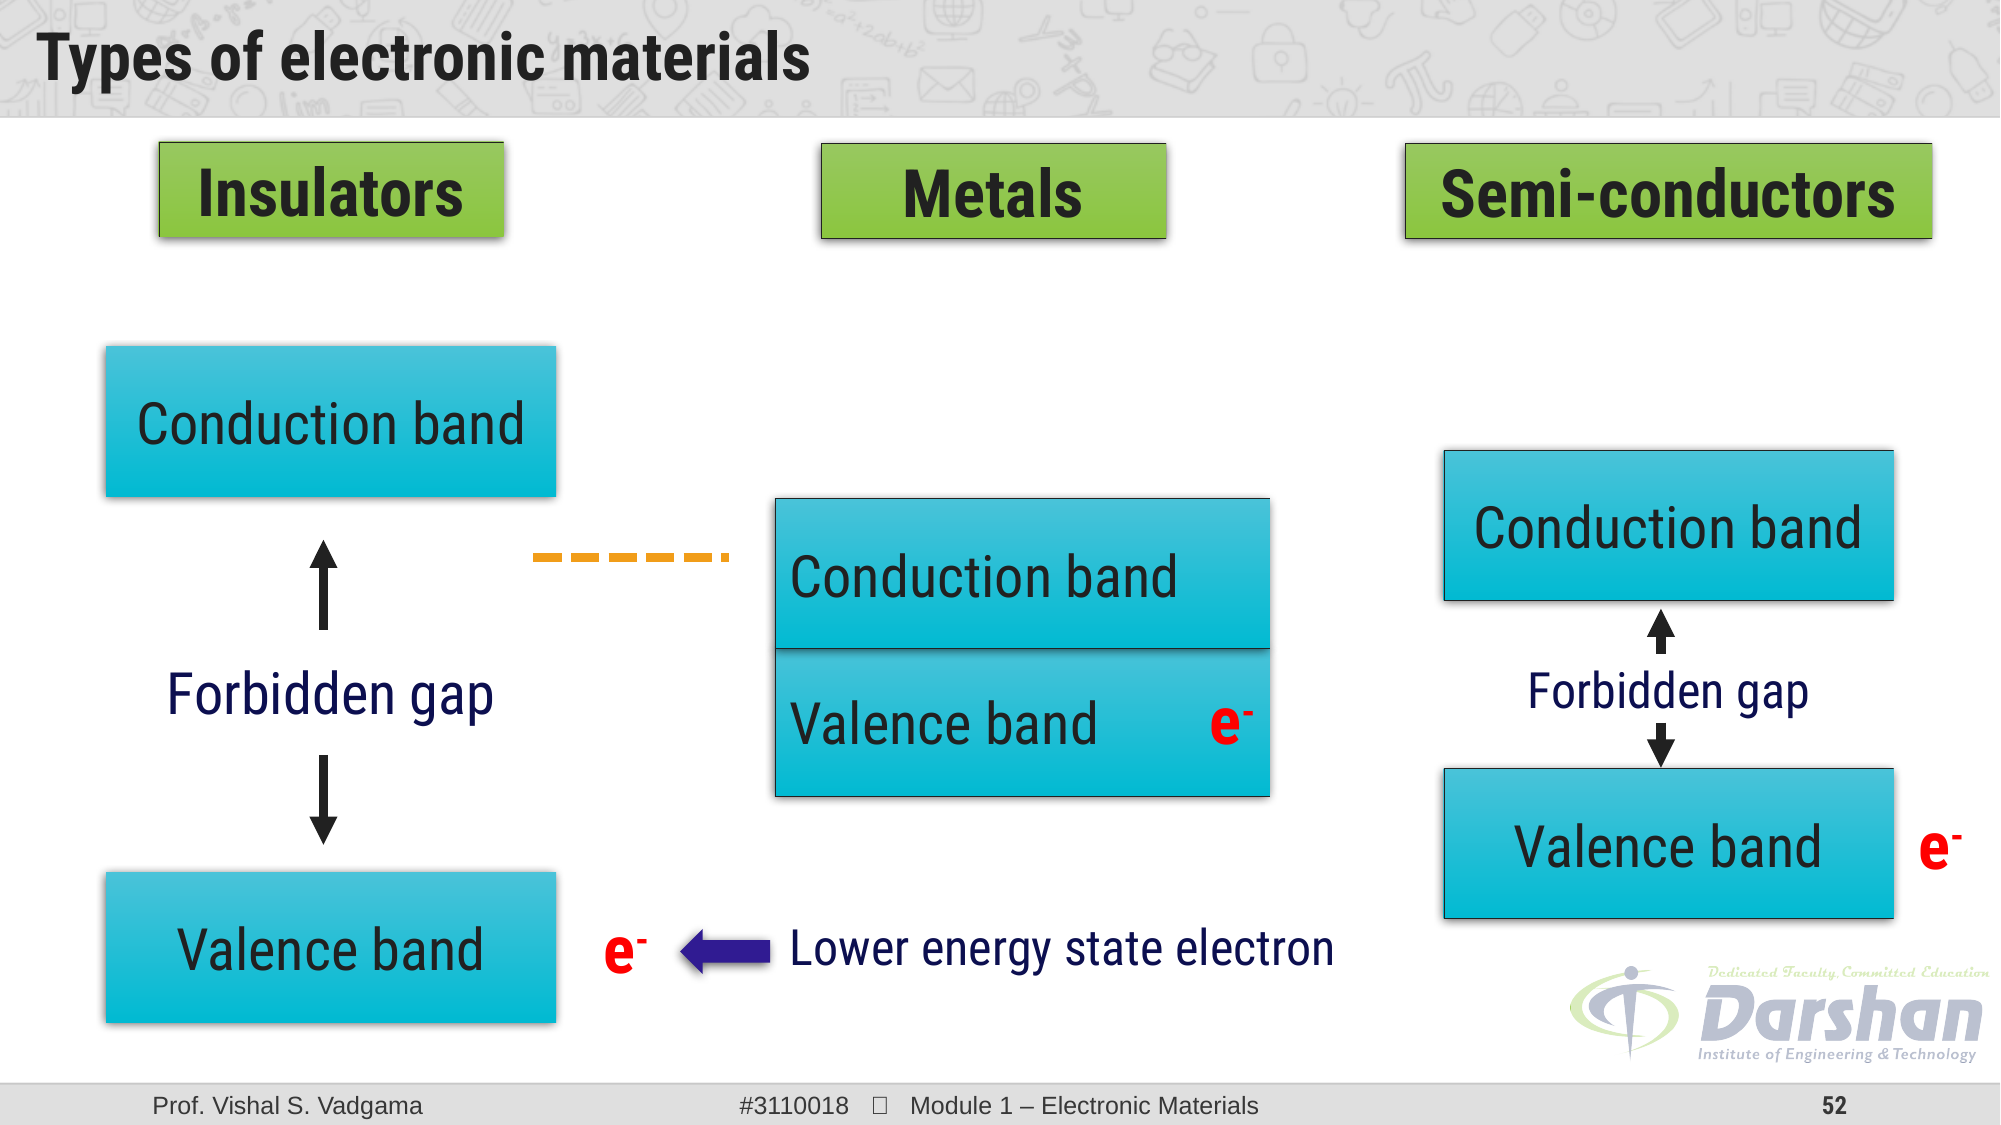

# Types of electronic materials
Insulators
Metals
Semi-conductors
Conduction band
Conduction band
Conduction band
Valence band
Forbidden gap
Forbidden gap
e-
Valence band
e-
Valence band
e-
Lower energy state electron